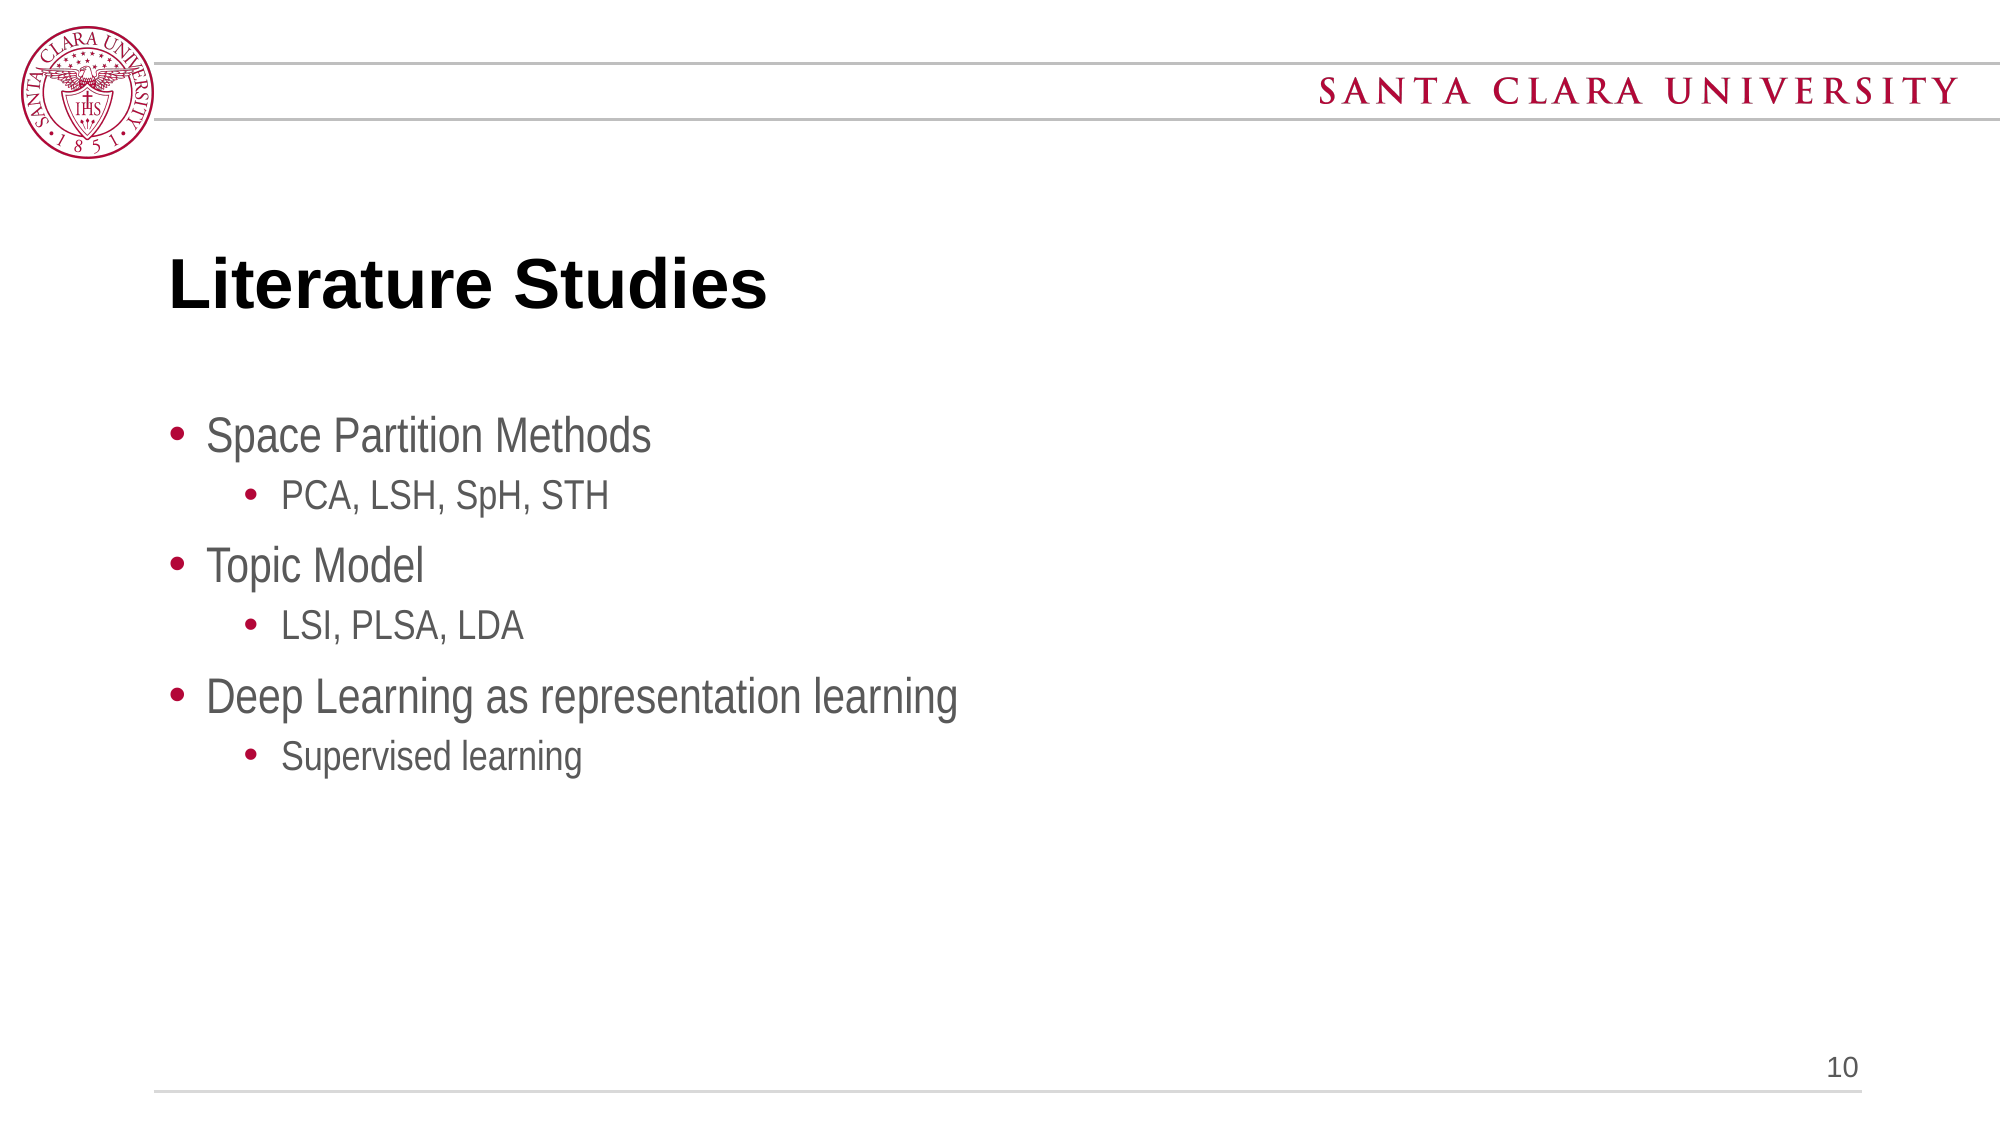

# Literature Studies
Space Partition Methods
PCA, LSH, SpH, STH
Topic Model
LSI, PLSA, LDA
Deep Learning as representation learning
Supervised learning

10